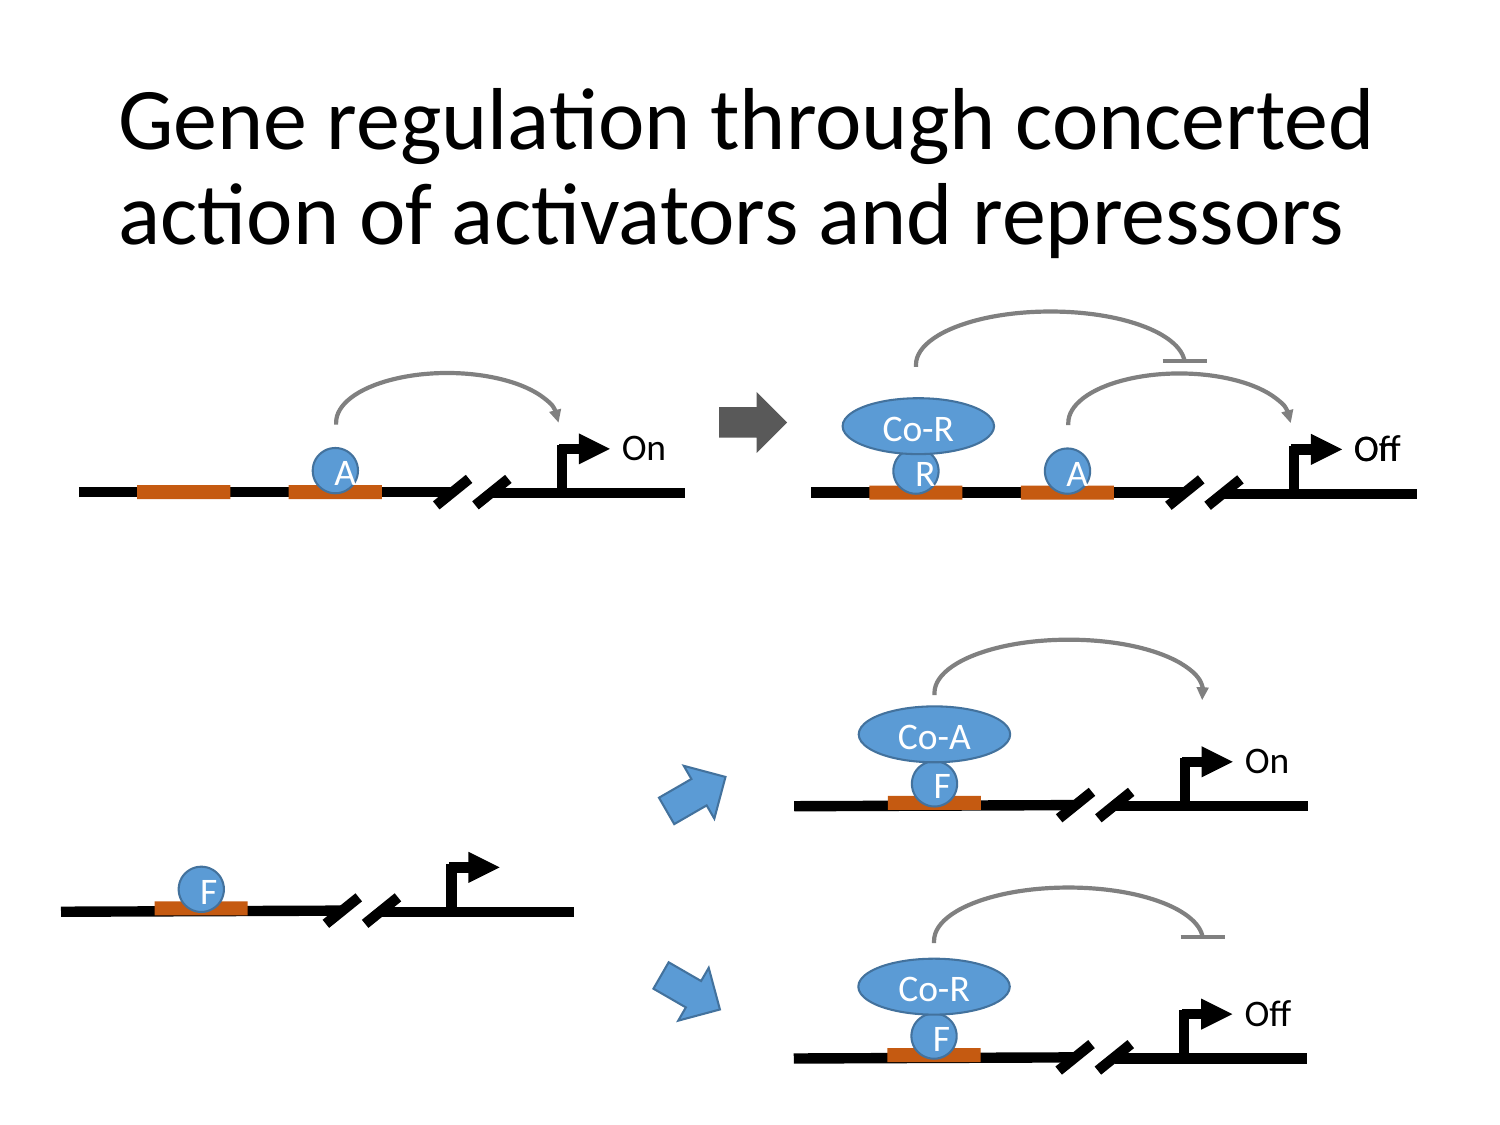

# Gene regulation through concerted action of activators and repressors

Co-R
On
On
Off
A
R
A

Co-A
On
F

F

Co-R

Off
F